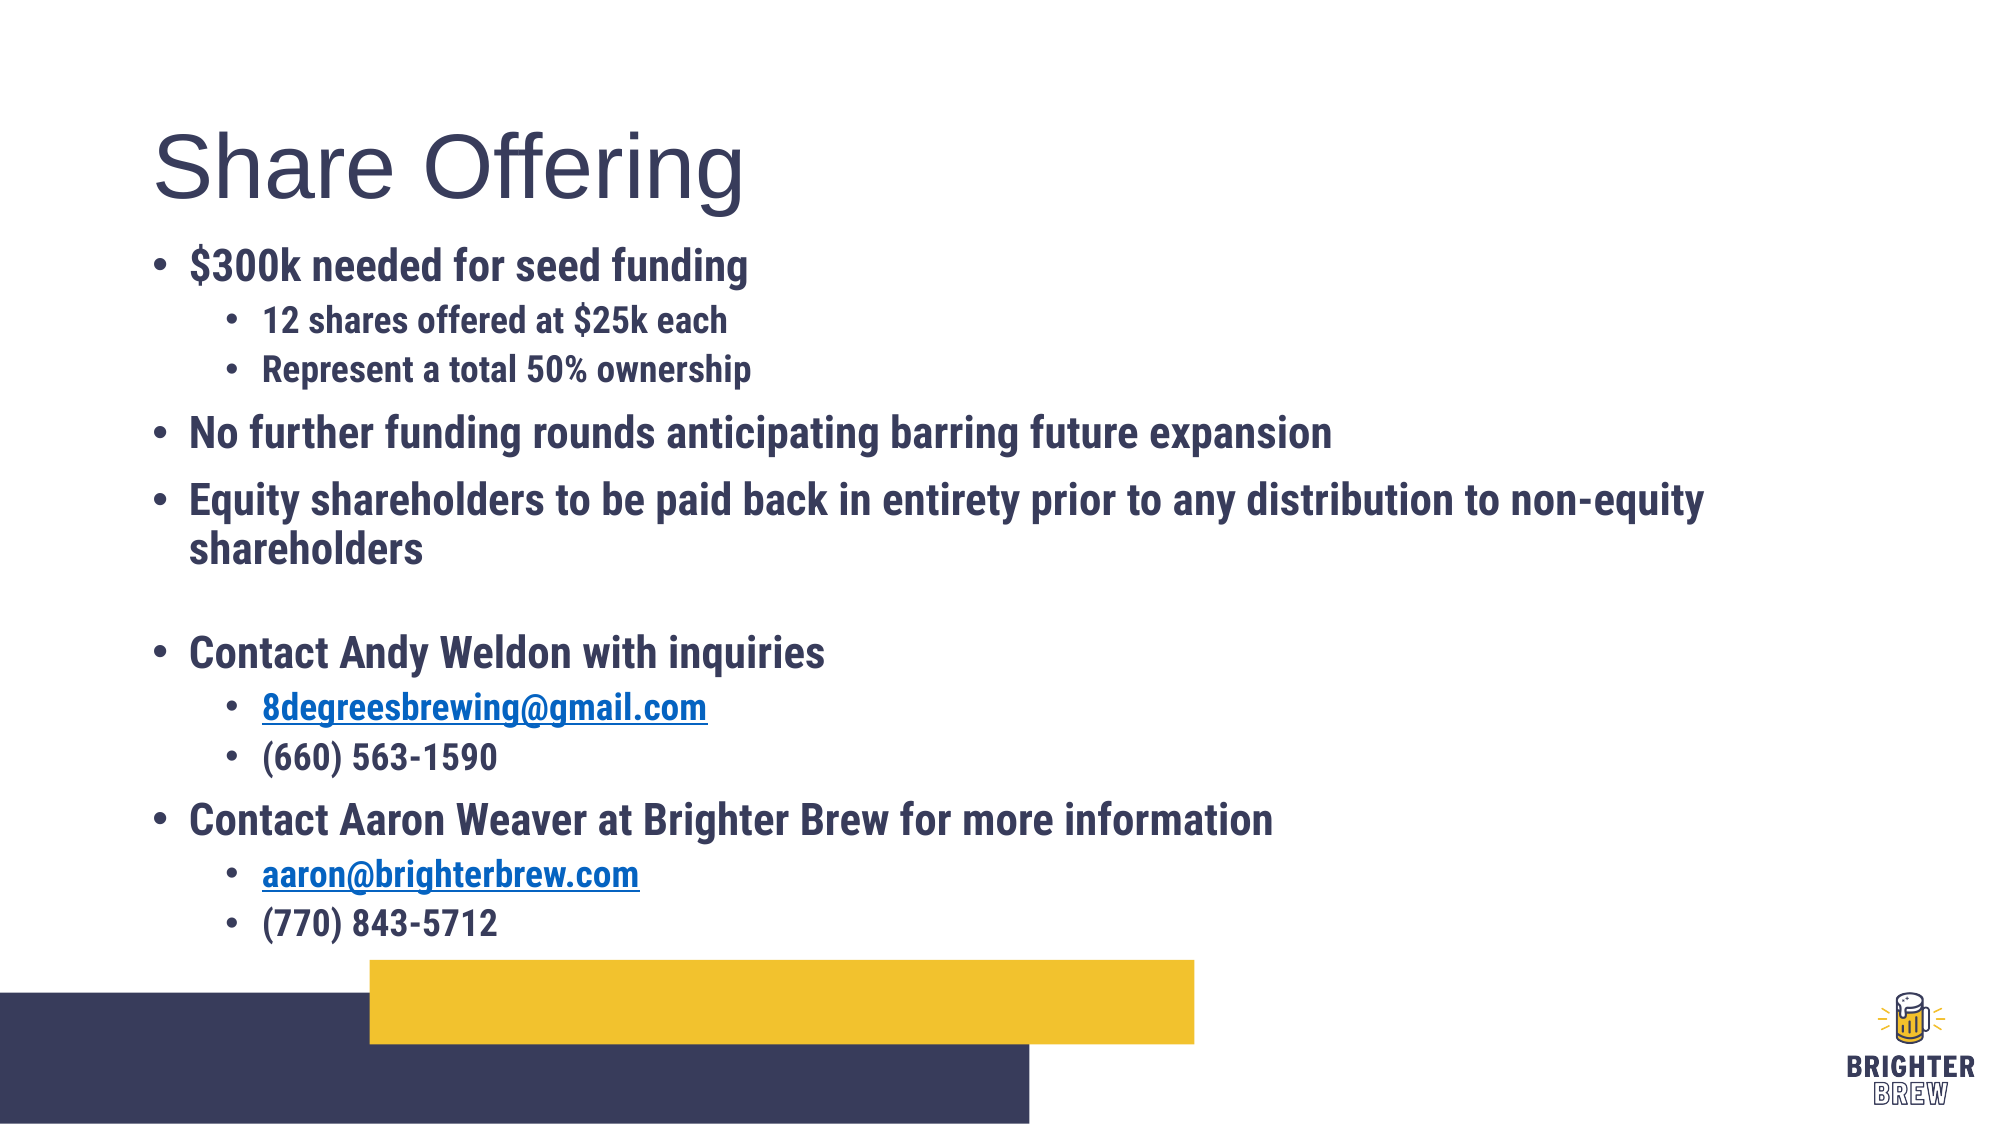

# Share Offering
$300k needed for seed funding
12 shares offered at $25k each
Represent a total 50% ownership
No further funding rounds anticipating barring future expansion
Equity shareholders to be paid back in entirety prior to any distribution to non-equity shareholders

Contact Andy Weldon with inquiries
8degreesbrewing@gmail.com
(660) 563-1590
Contact Aaron Weaver at Brighter Brew for more information
aaron@brighterbrew.com
(770) 843-5712